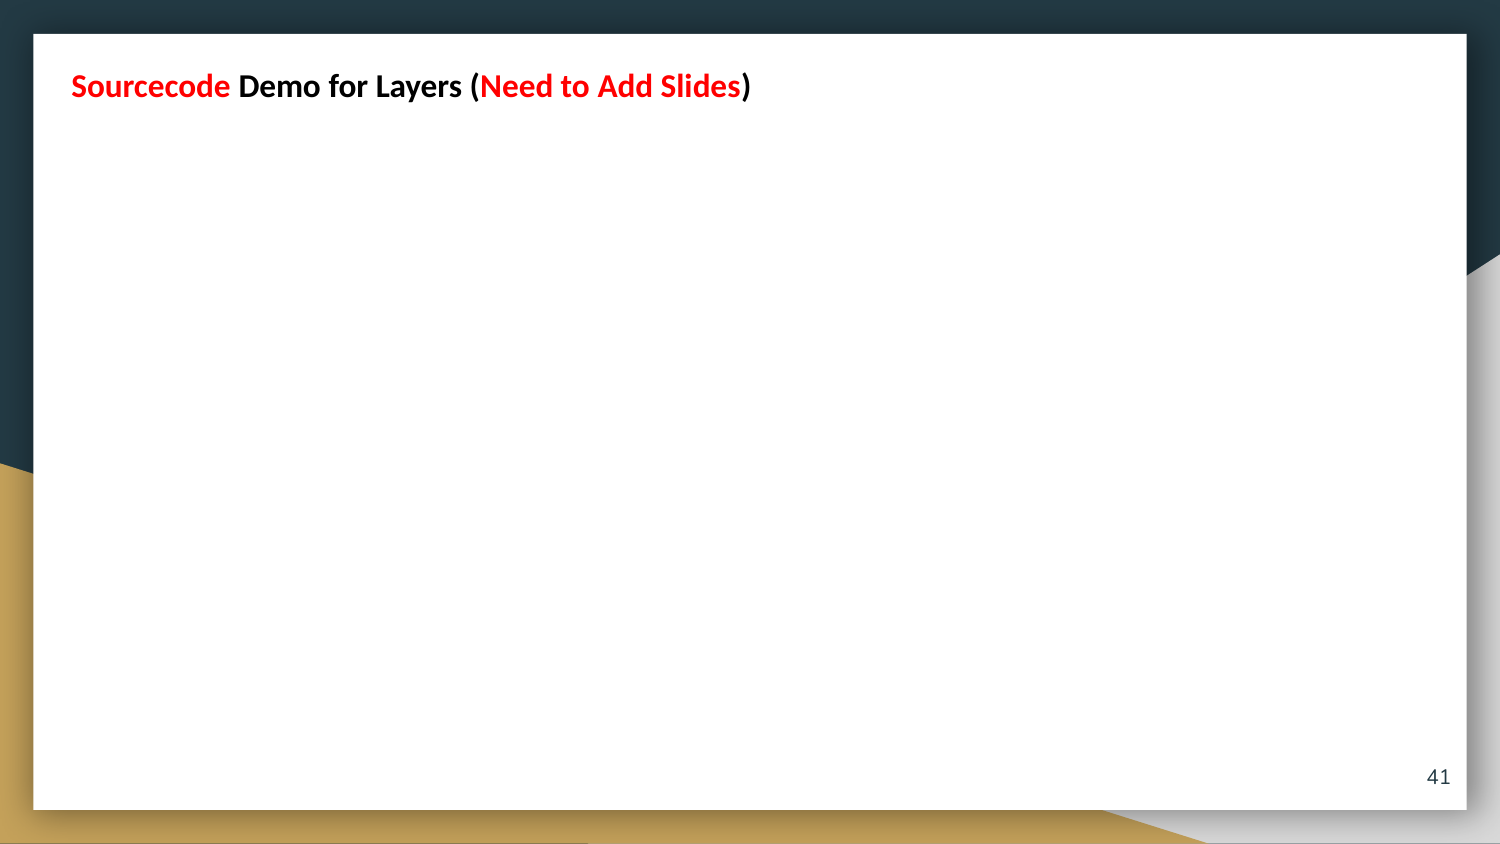

Sourcecode Demo for Layers (Need to Add Slides)
41